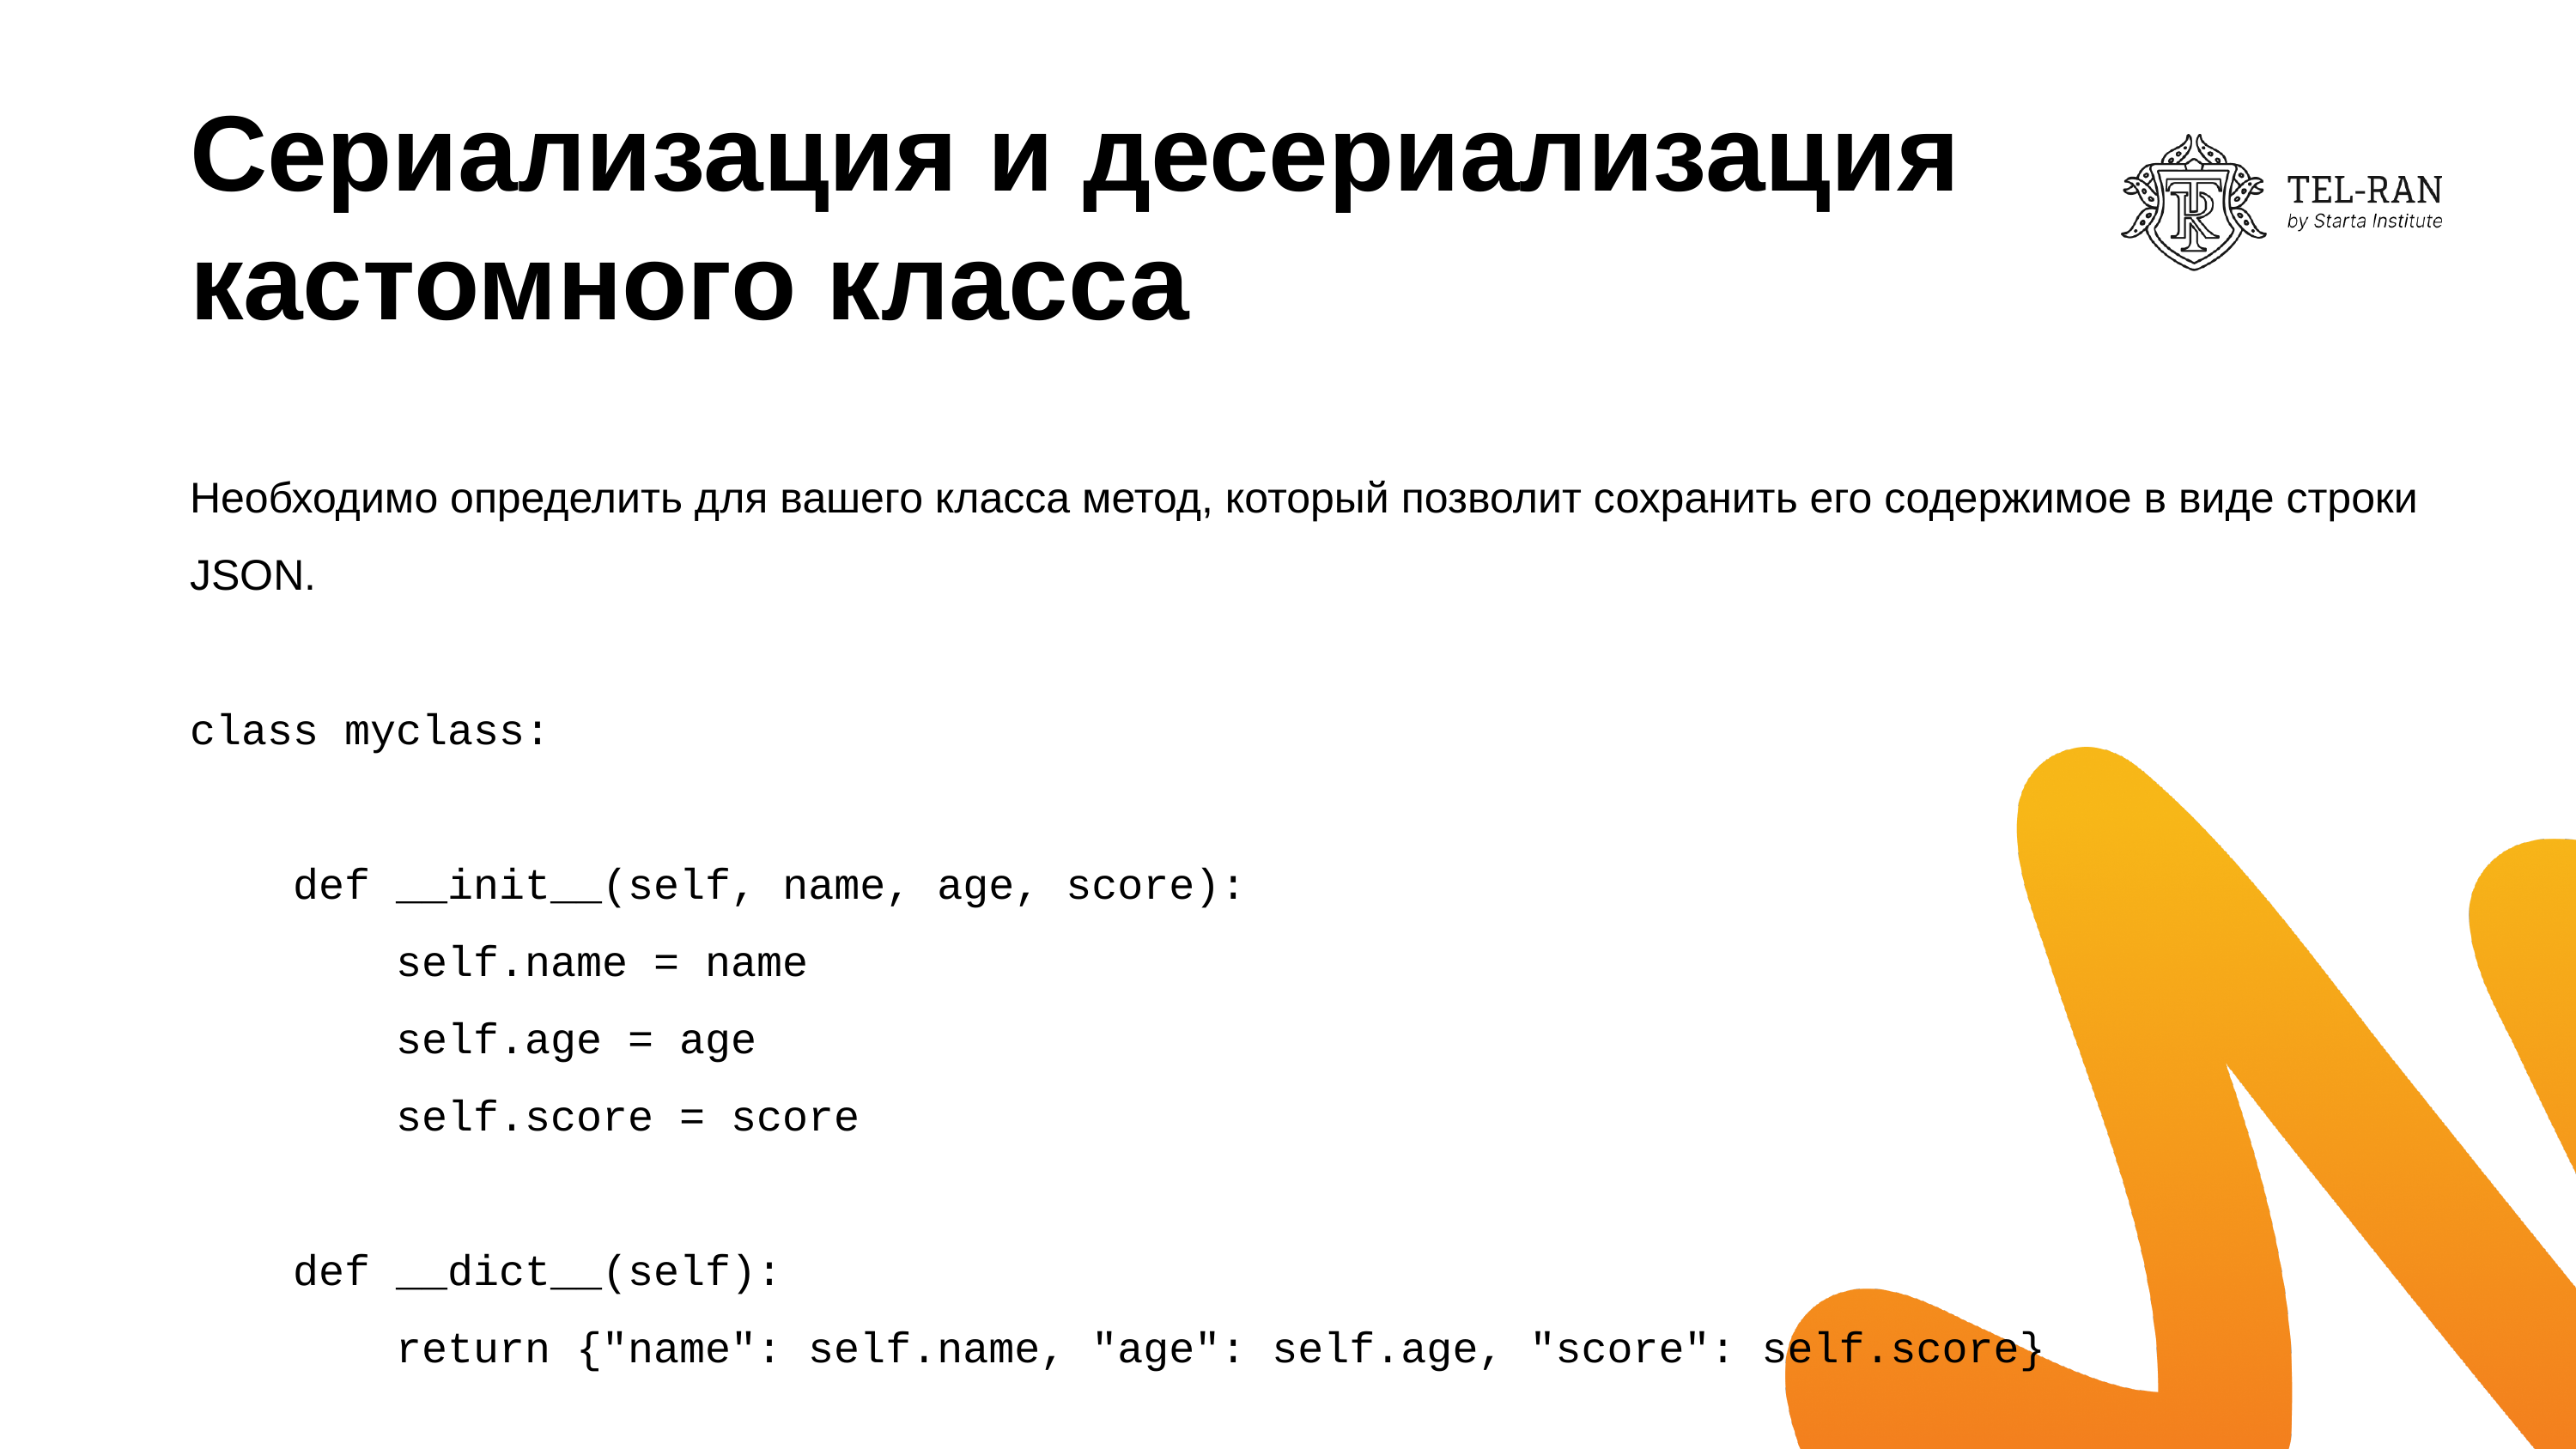

# Сериализация и десериализация кастомного класса
Необходимо определить для вашего класса метод, который позволит сохранить его содержимое в виде строки JSON.

class myclass:

    def __init__(self, name, age, score):
        self.name = name
        self.age = age
        self.score = score

    def __dict__(self):
        return {"name": self.name, "age": self.age, "score": self.score}